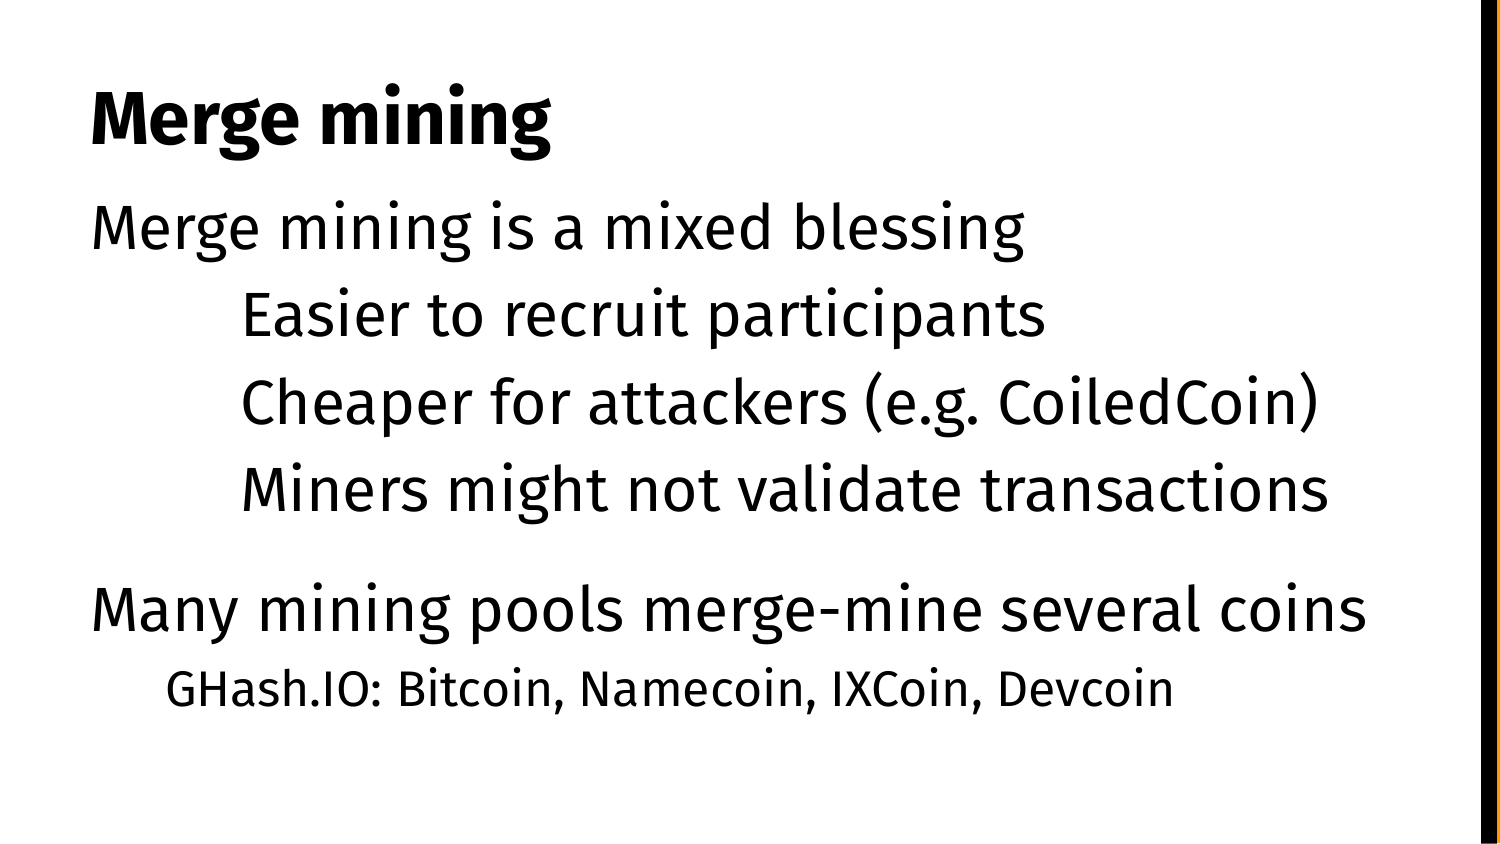

# Merge mining
Merge mining is a mixed blessing
	Easier to recruit participants
	Cheaper for attackers (e.g. CoiledCoin)
	Miners might not validate transactions

Many mining pools merge-mine several coins
GHash.IO: Bitcoin, Namecoin, IXCoin, Devcoin